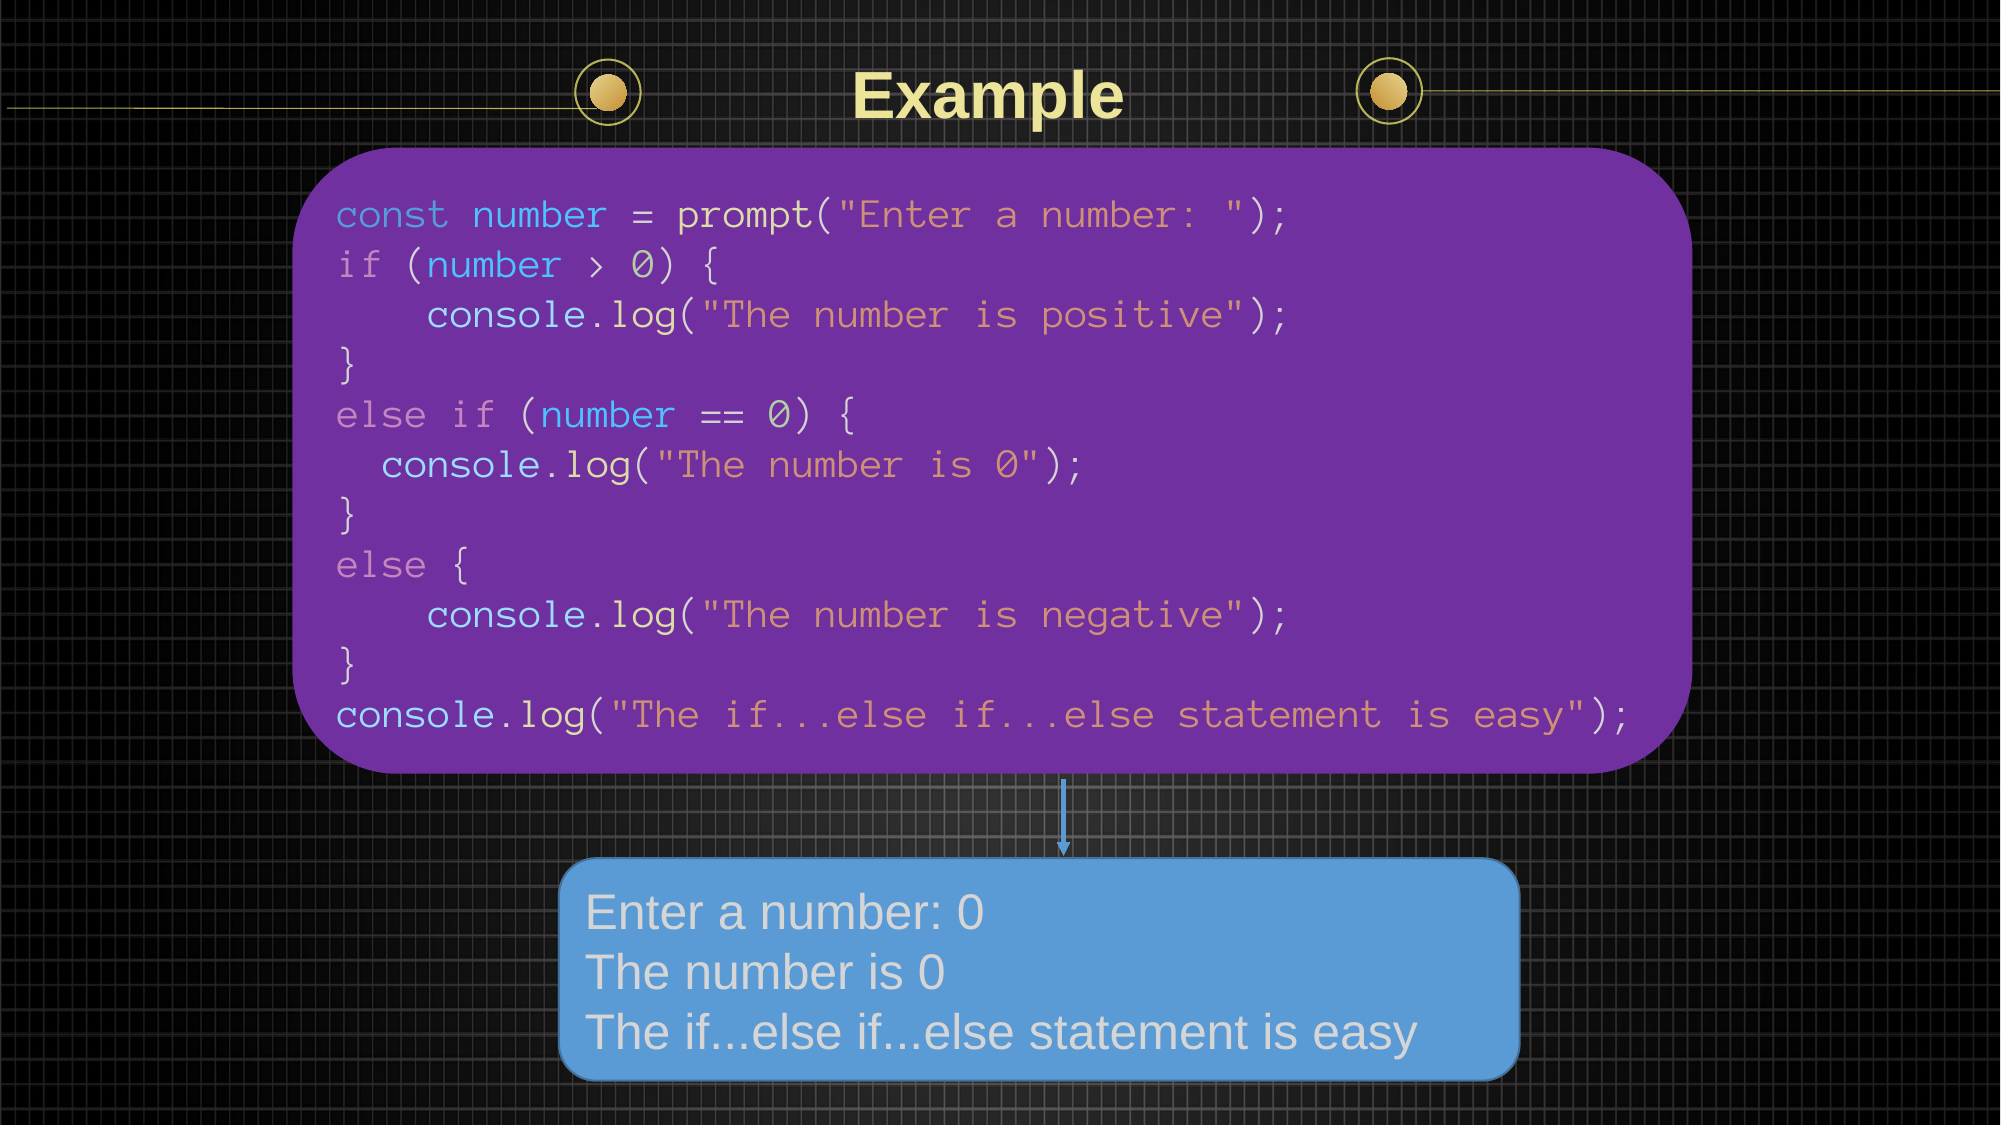

Example

const number = prompt("Enter a number: ");
if (number > 0) {
    console.log("The number is positive");
}
else if (number == 0) {
  console.log("The number is 0");
}
else {
    console.log("The number is negative");
}
console.log("The if...else if...else statement is easy");
Enter a number: 0
The number is 0
The if...else if...else statement is easy